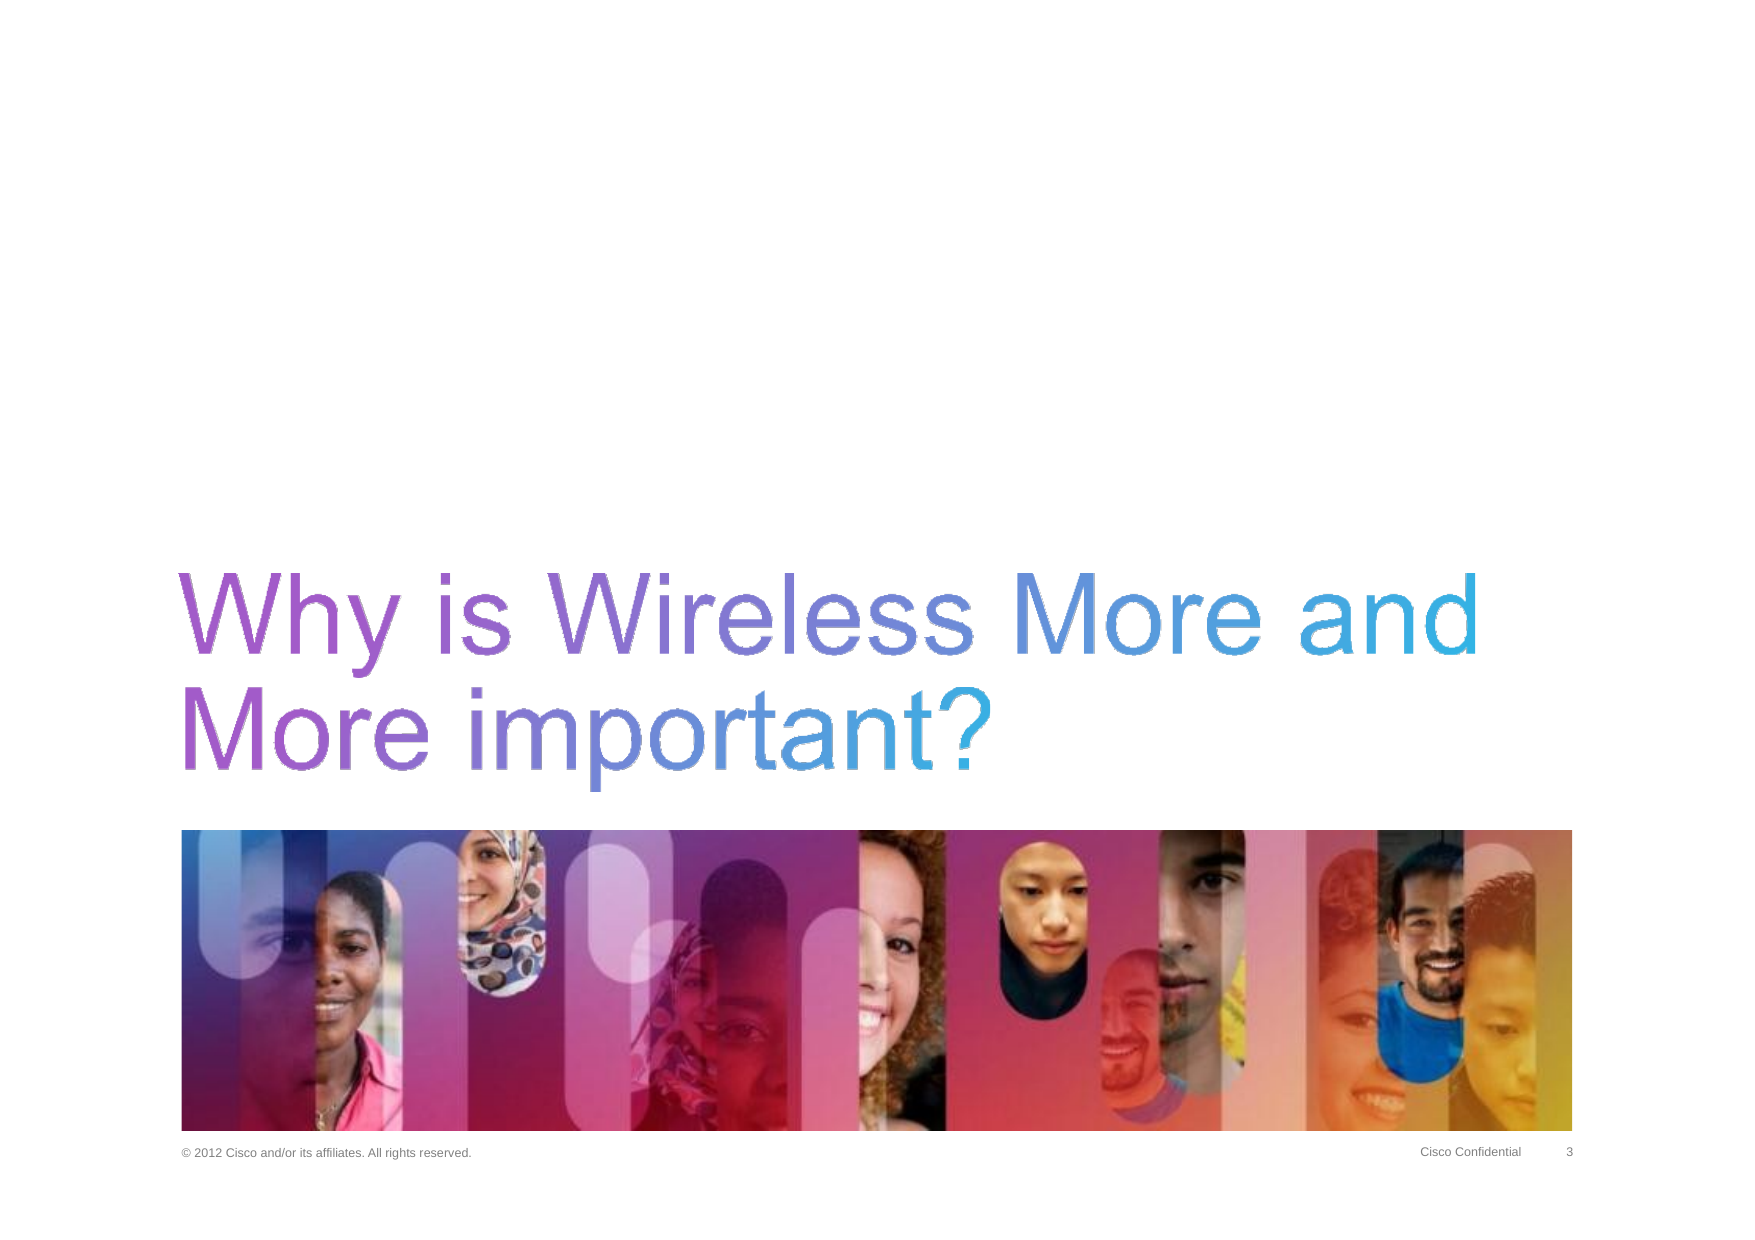

3
Cisco Confidential
© 2012 Cisco and/or its affiliates. All rights reserved.